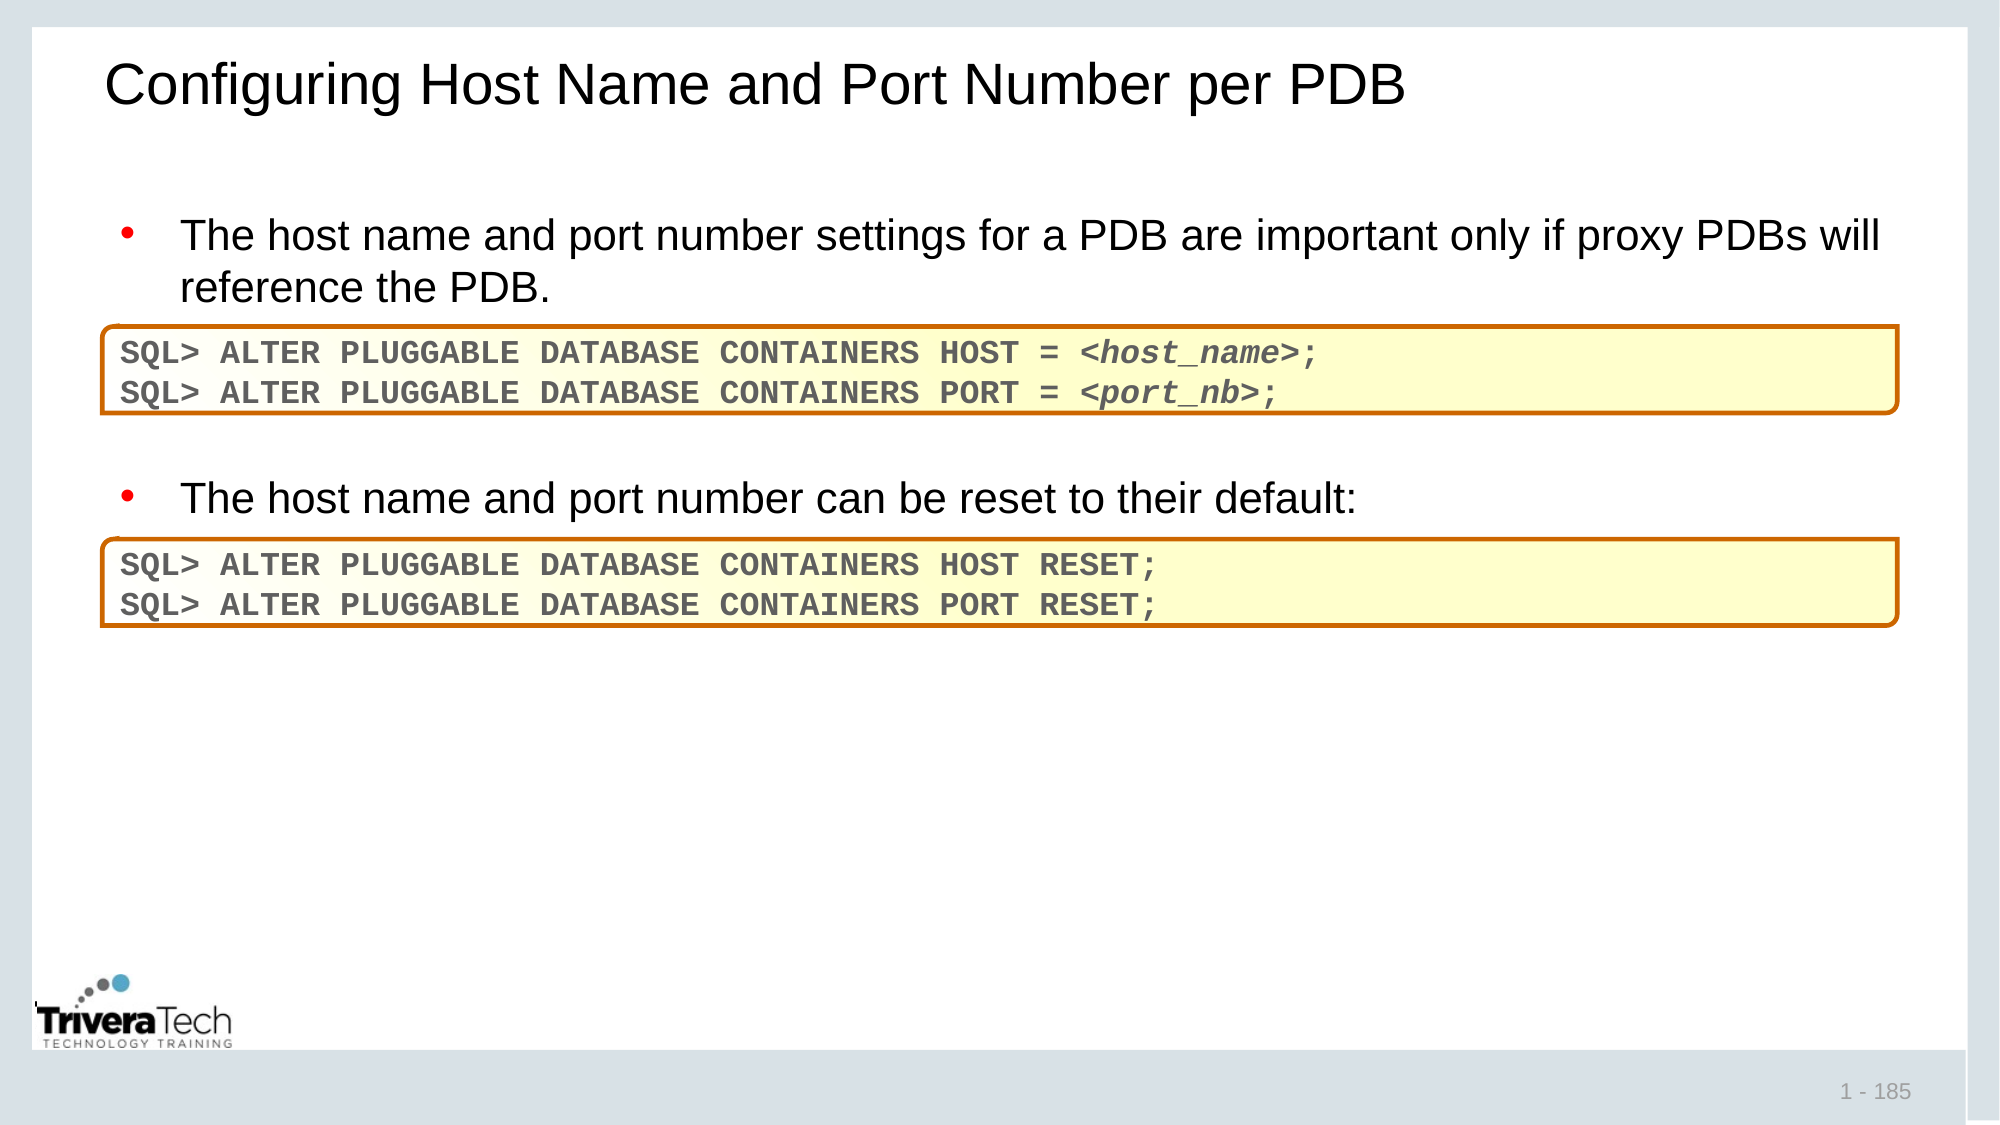

# Configuring Host Name and Port Number per PDB
The host name and port number settings for a PDB are important only if proxy PDBs will reference the PDB.

The host name and port number can be reset to their default:

SQL> ALTER PLUGGABLE DATABASE CONTAINERS HOST = <host_name>;
SQL> ALTER PLUGGABLE DATABASE CONTAINERS PORT = <port_nb>;
SQL> ALTER PLUGGABLE DATABASE CONTAINERS HOST RESET;
SQL> ALTER PLUGGABLE DATABASE CONTAINERS PORT RESET;